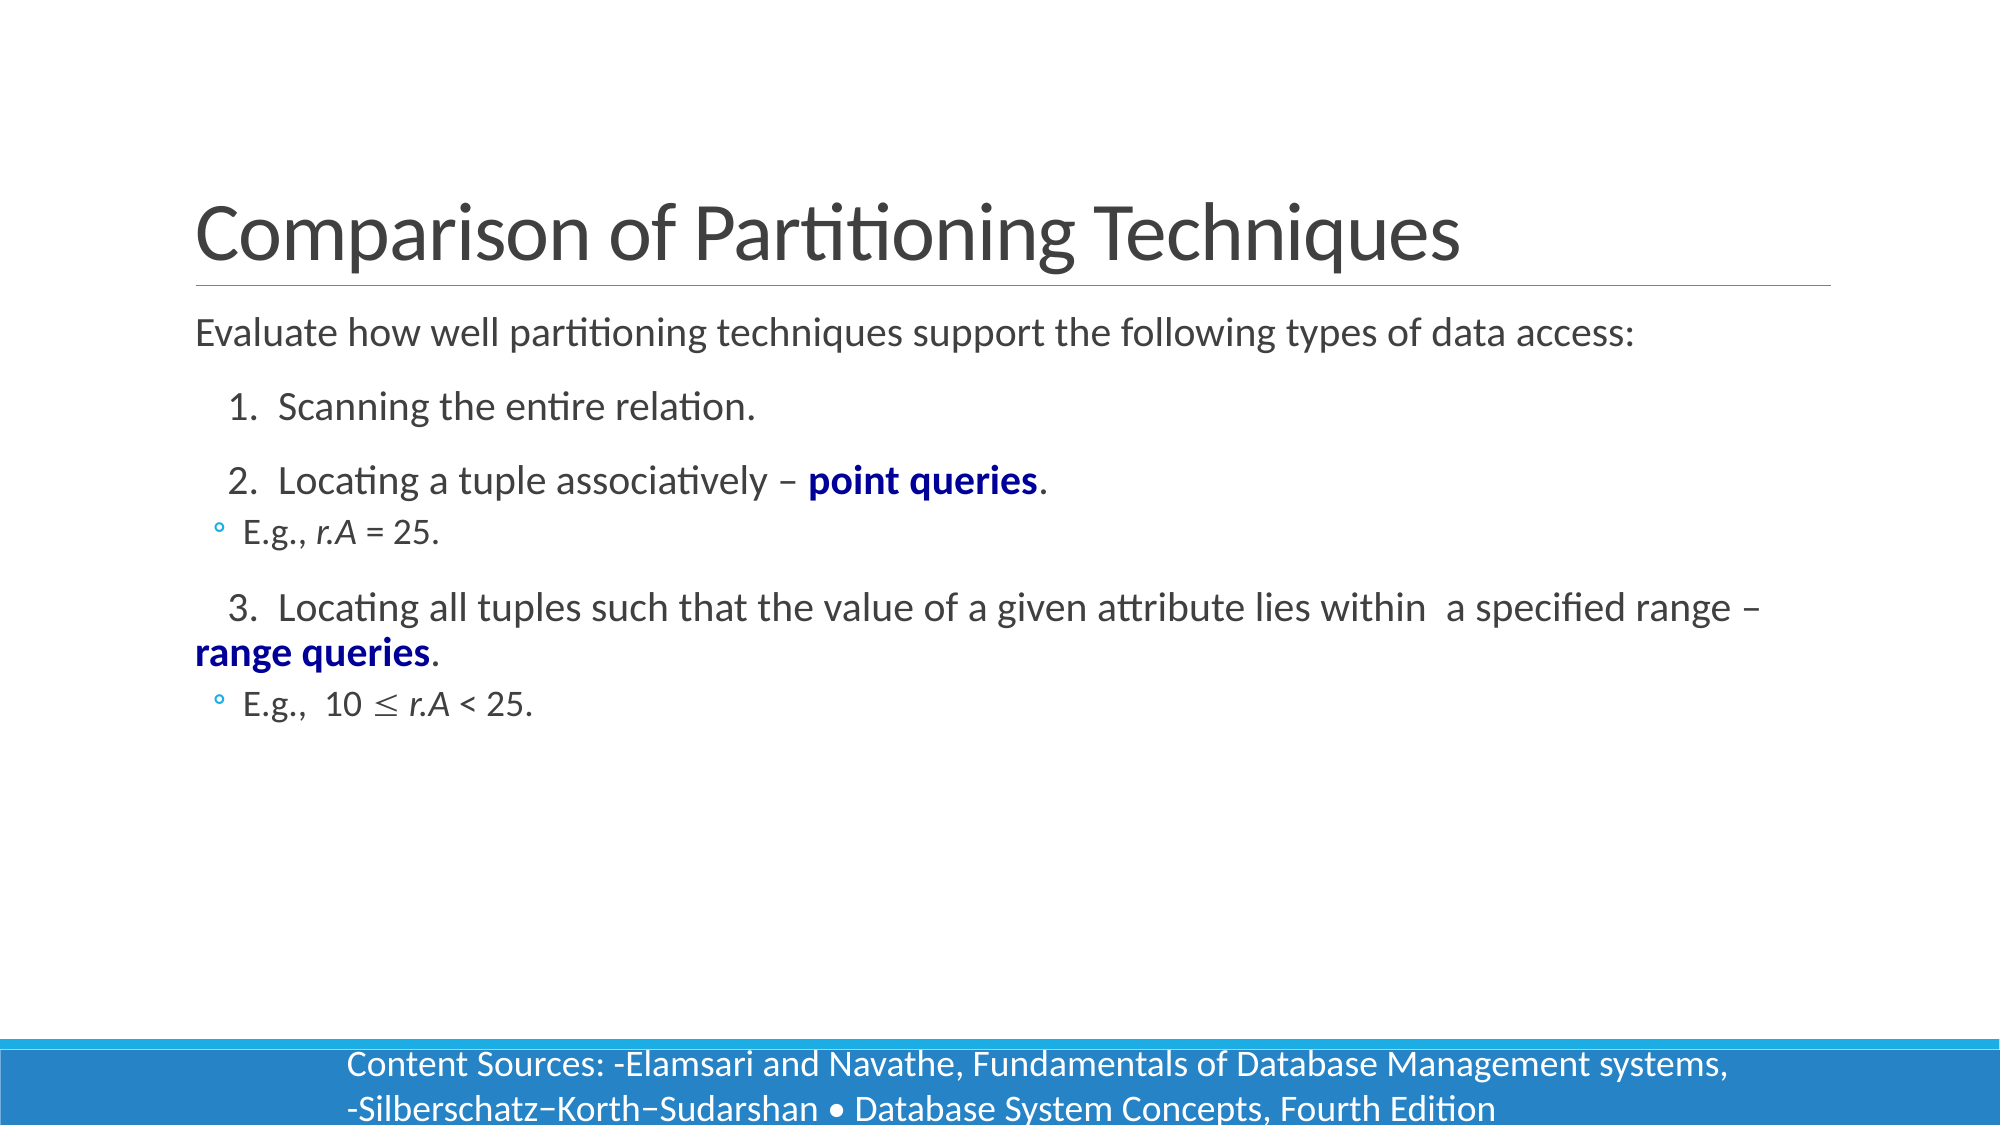

Evaluate how well partitioning techniques support the following types of data access:
     1.  Scanning the entire relation.
     2.  Locating a tuple associatively – point queries.
E.g., r.A = 25.
     3.  Locating all tuples such that the value of a given attribute lies within  a specified range – range queries.
E.g.,  10 ≤ r.A < 25.

# Comparison of Partitioning Techniques
Content Sources: -Elamsari and Navathe, Fundamentals of Database Management systems, -Silberschatz−Korth−Sudarshan • Database System Concepts, Fourth Edition